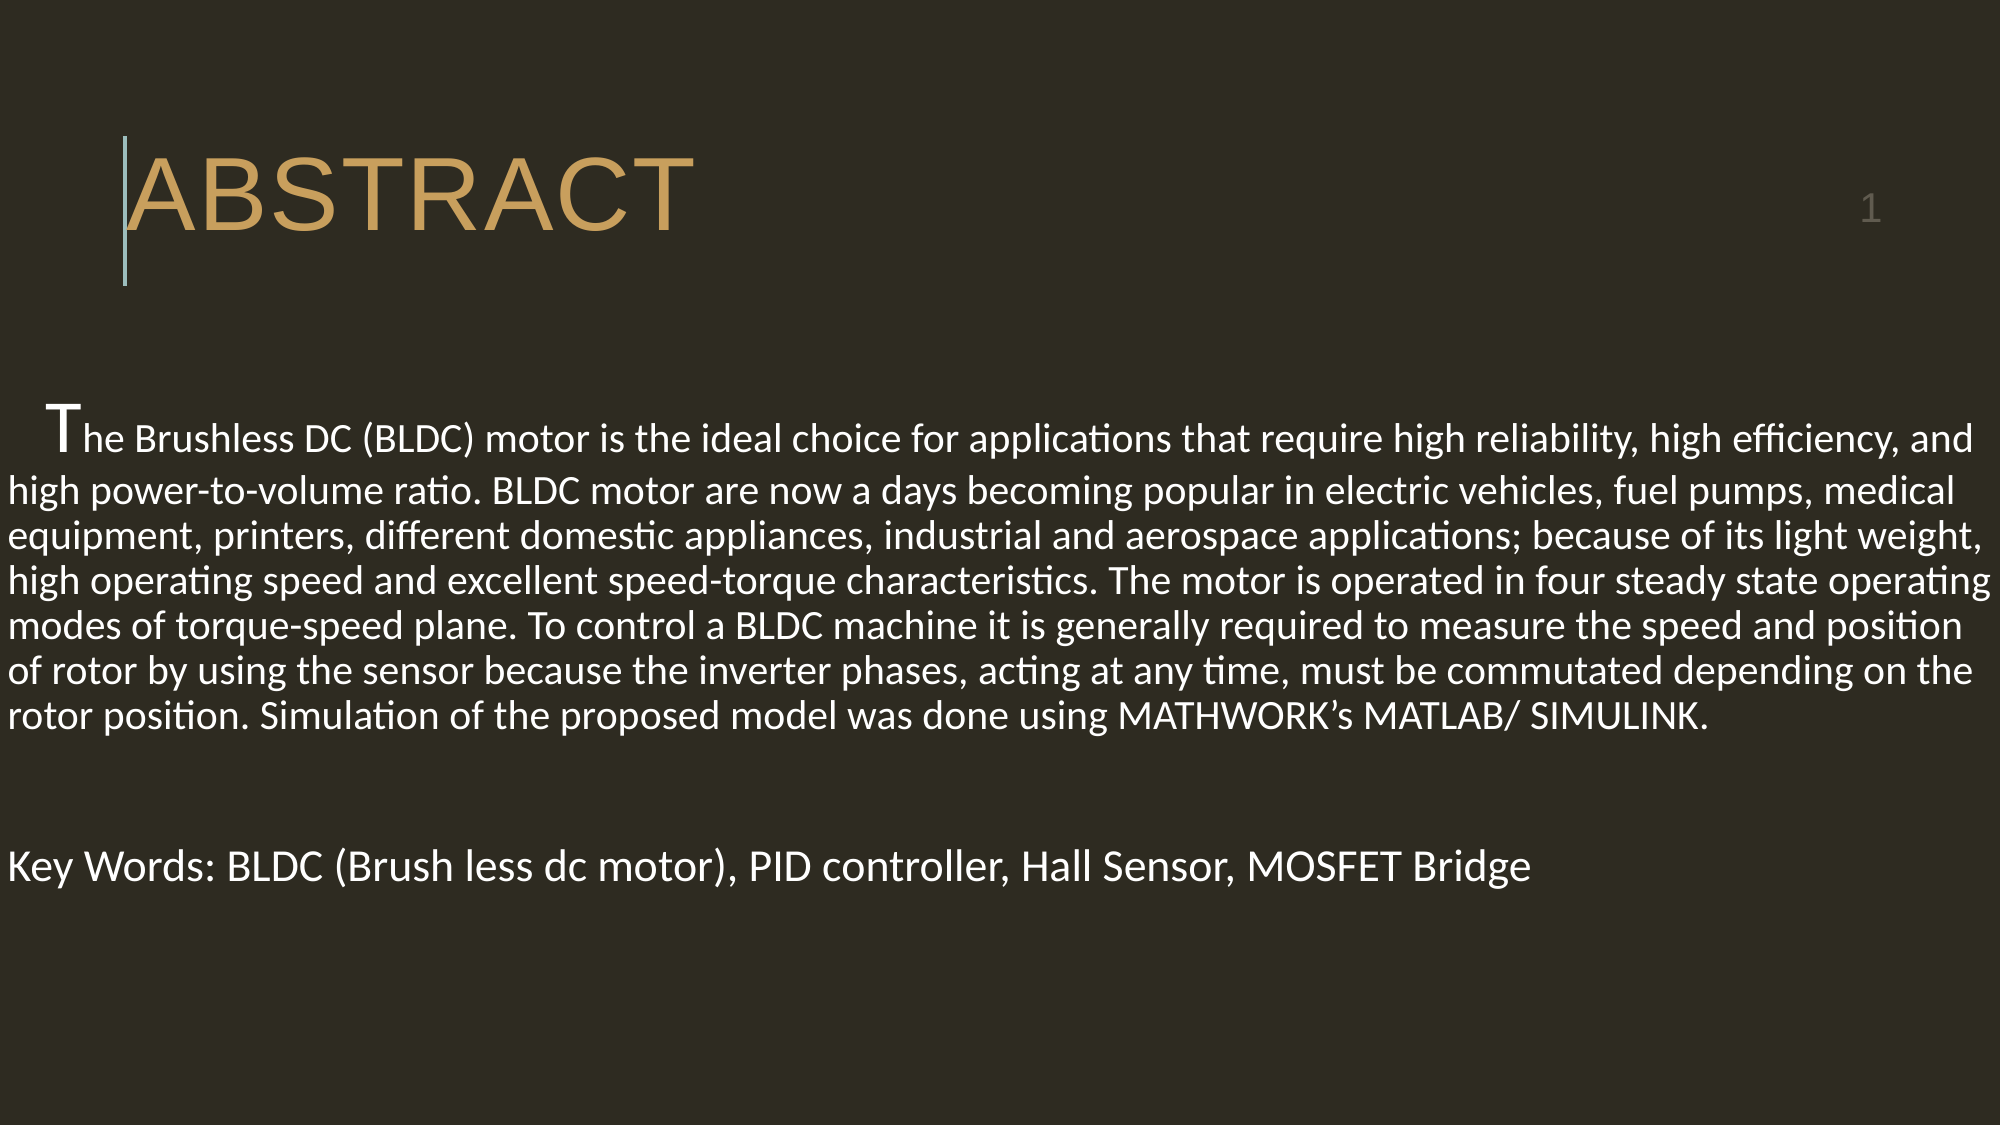

# ABSTRACT
1
   The Brushless DC (BLDC) motor is the ideal choice for applications that require high reliability, high efficiency, and high power-to-volume ratio. BLDC motor are now a days becoming popular in electric vehicles, fuel pumps, medical equipment, printers, different domestic appliances, industrial and aerospace applications; because of its light weight, high operating speed and excellent speed-torque characteristics. The motor is operated in four steady state operating modes of torque-speed plane. To control a BLDC machine it is generally required to measure the speed and position of rotor by using the sensor because the inverter phases, acting at any time, must be commutated depending on the rotor position. Simulation of the proposed model was done using MATHWORK’s MATLAB/ SIMULINK.

Key Words: BLDC (Brush less dc motor), PID controller, Hall Sensor, MOSFET Bridge